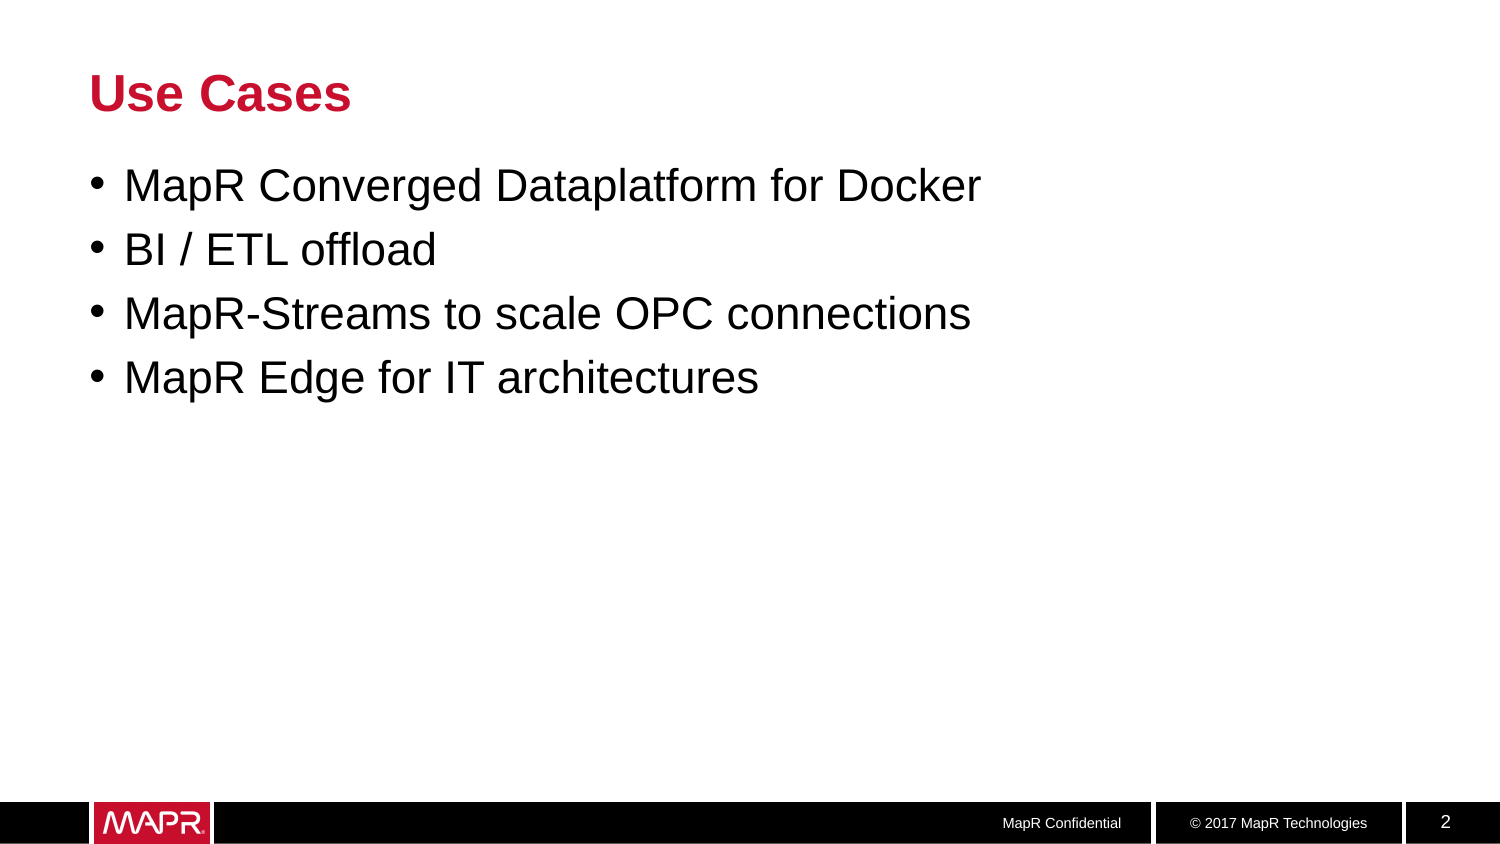

# Use Cases
MapR Converged Dataplatform for Docker
BI / ETL offload
MapR-Streams to scale OPC connections
MapR Edge for IT architectures